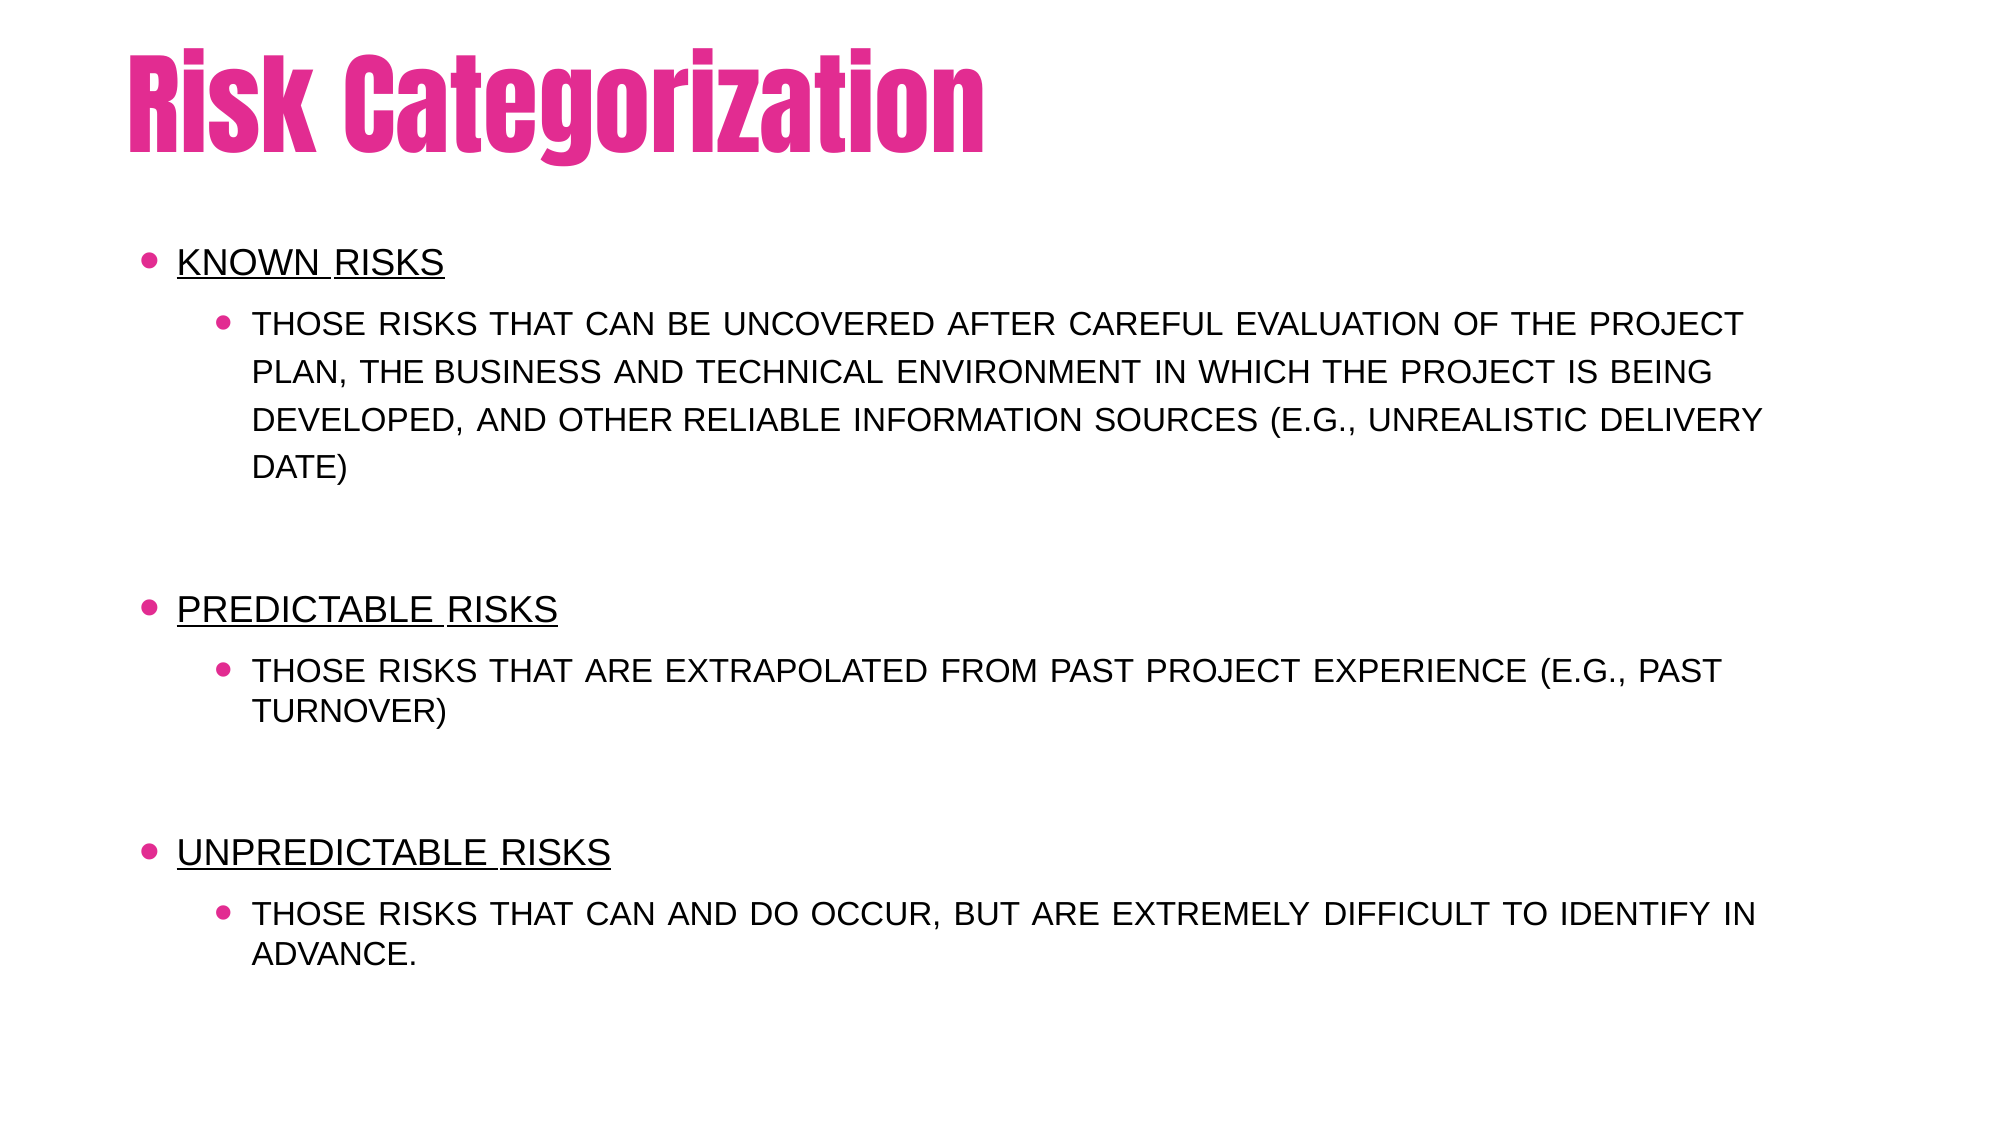

# Risk Categorization
KNOWN RISKS
THOSE RISKS THAT CAN BE UNCOVERED AFTER CAREFUL EVALUATION OF THE PROJECT PLAN, THE BUSINESS AND TECHNICAL ENVIRONMENT IN WHICH THE PROJECT IS BEING DEVELOPED, AND OTHER RELIABLE INFORMATION SOURCES (E.G., UNREALISTIC DELIVERY DATE)

PREDICTABLE RISKS
THOSE RISKS THAT ARE EXTRAPOLATED FROM PAST PROJECT EXPERIENCE (E.G., PAST TURNOVER)

UNPREDICTABLE RISKS
THOSE RISKS THAT CAN AND DO OCCUR, BUT ARE EXTREMELY DIFFICULT TO IDENTIFY IN ADVANCE.
RiSK manaGEmEnt
pRaKaSh.j
pSG cOLLEGE OF tEchnOLOGy